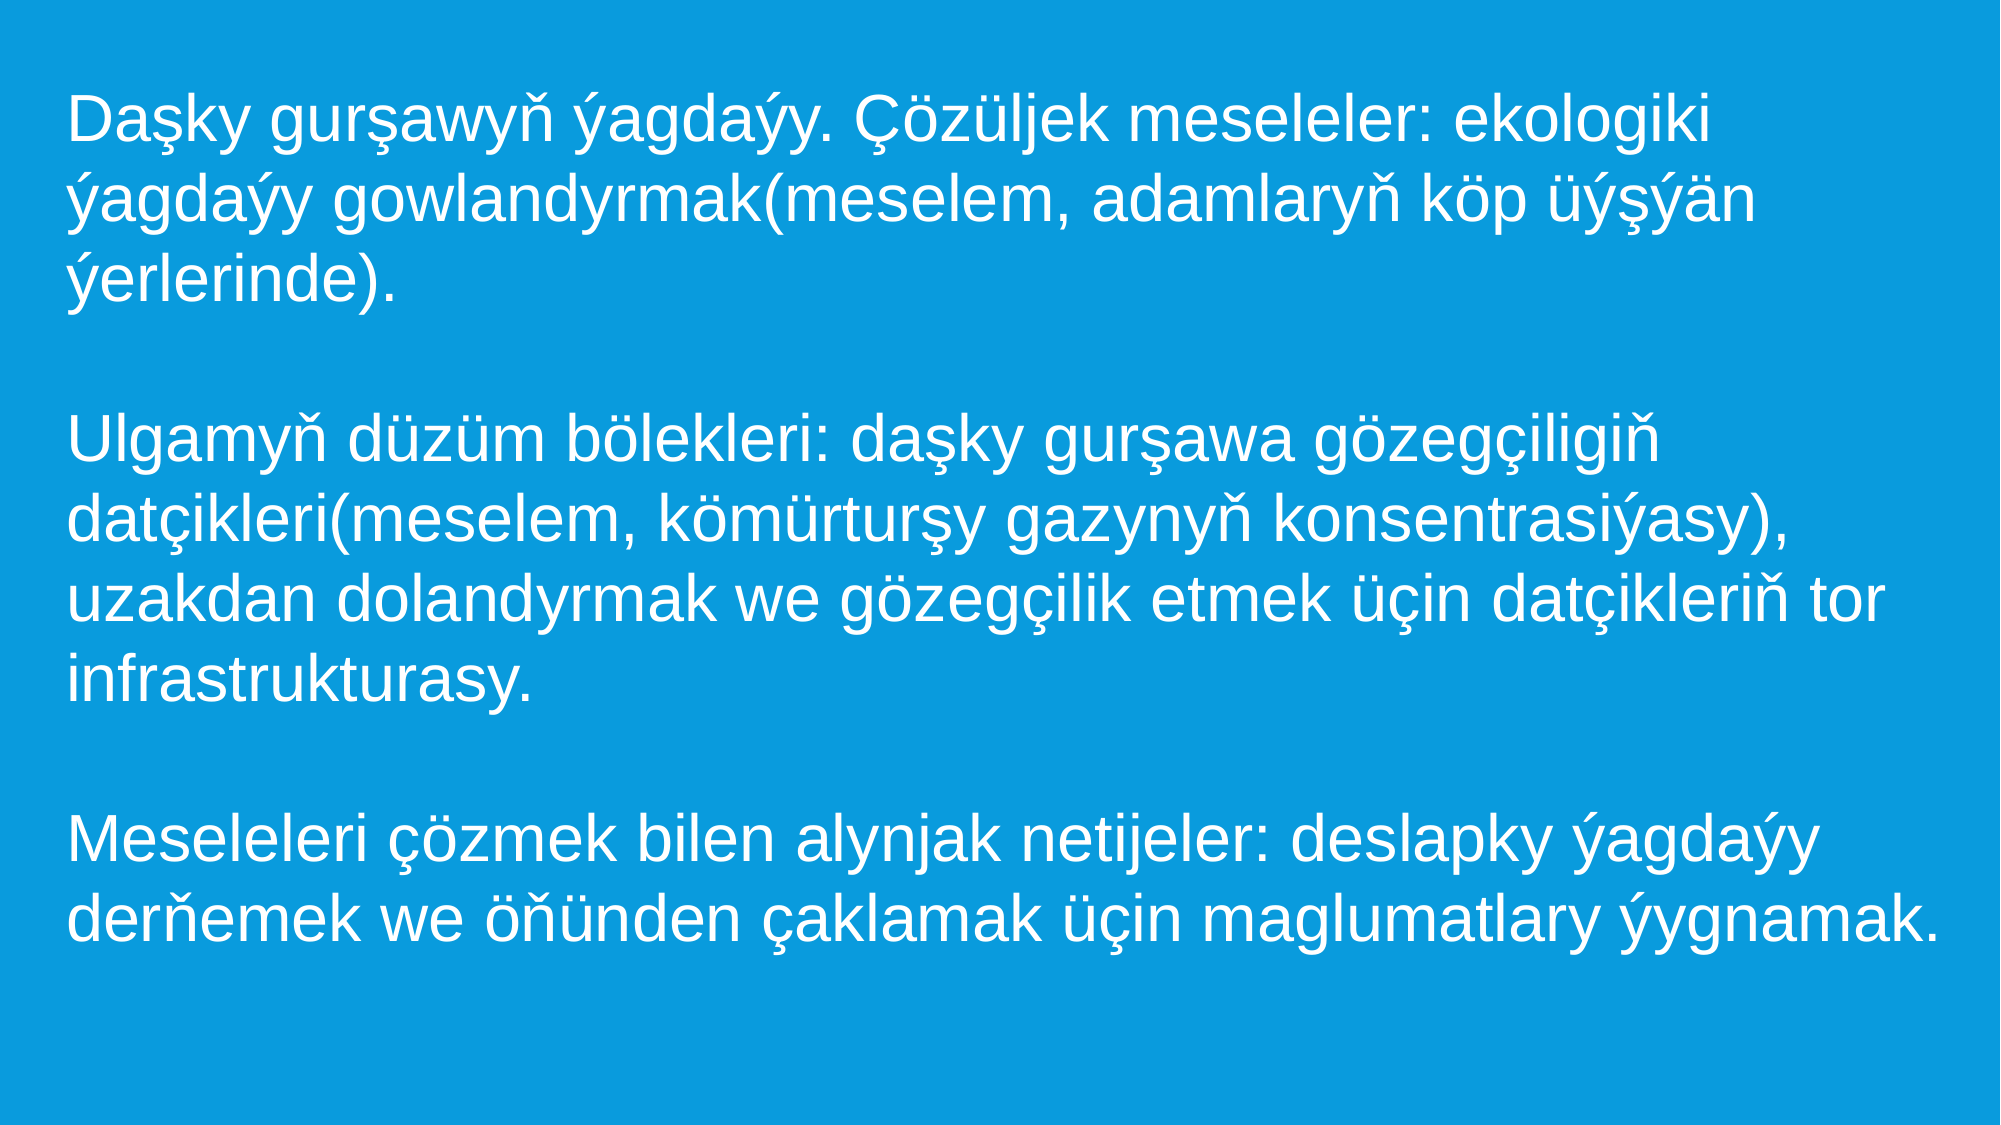

Daşky gurşawyň ýagdaýy. Çözüljek meseleler: ekologiki ýagdaýy gowlandyrmak(meselem, adamlaryň köp üýşýän ýerlerinde).

Ulgamyň düzüm bölekleri: daşky gurşawa gözegçiligiň datçikleri(meselem, kömürturşy gazynyň konsentrasiýasy), uzakdan dolandyrmak we gözegçilik etmek üçin datçikleriň tor infrastrukturasy.

Meseleleri çözmek bilen alynjak netijeler: deslapky ýagdaýy derňemek we öňünden çaklamak üçin maglumatlary ýygnamak.